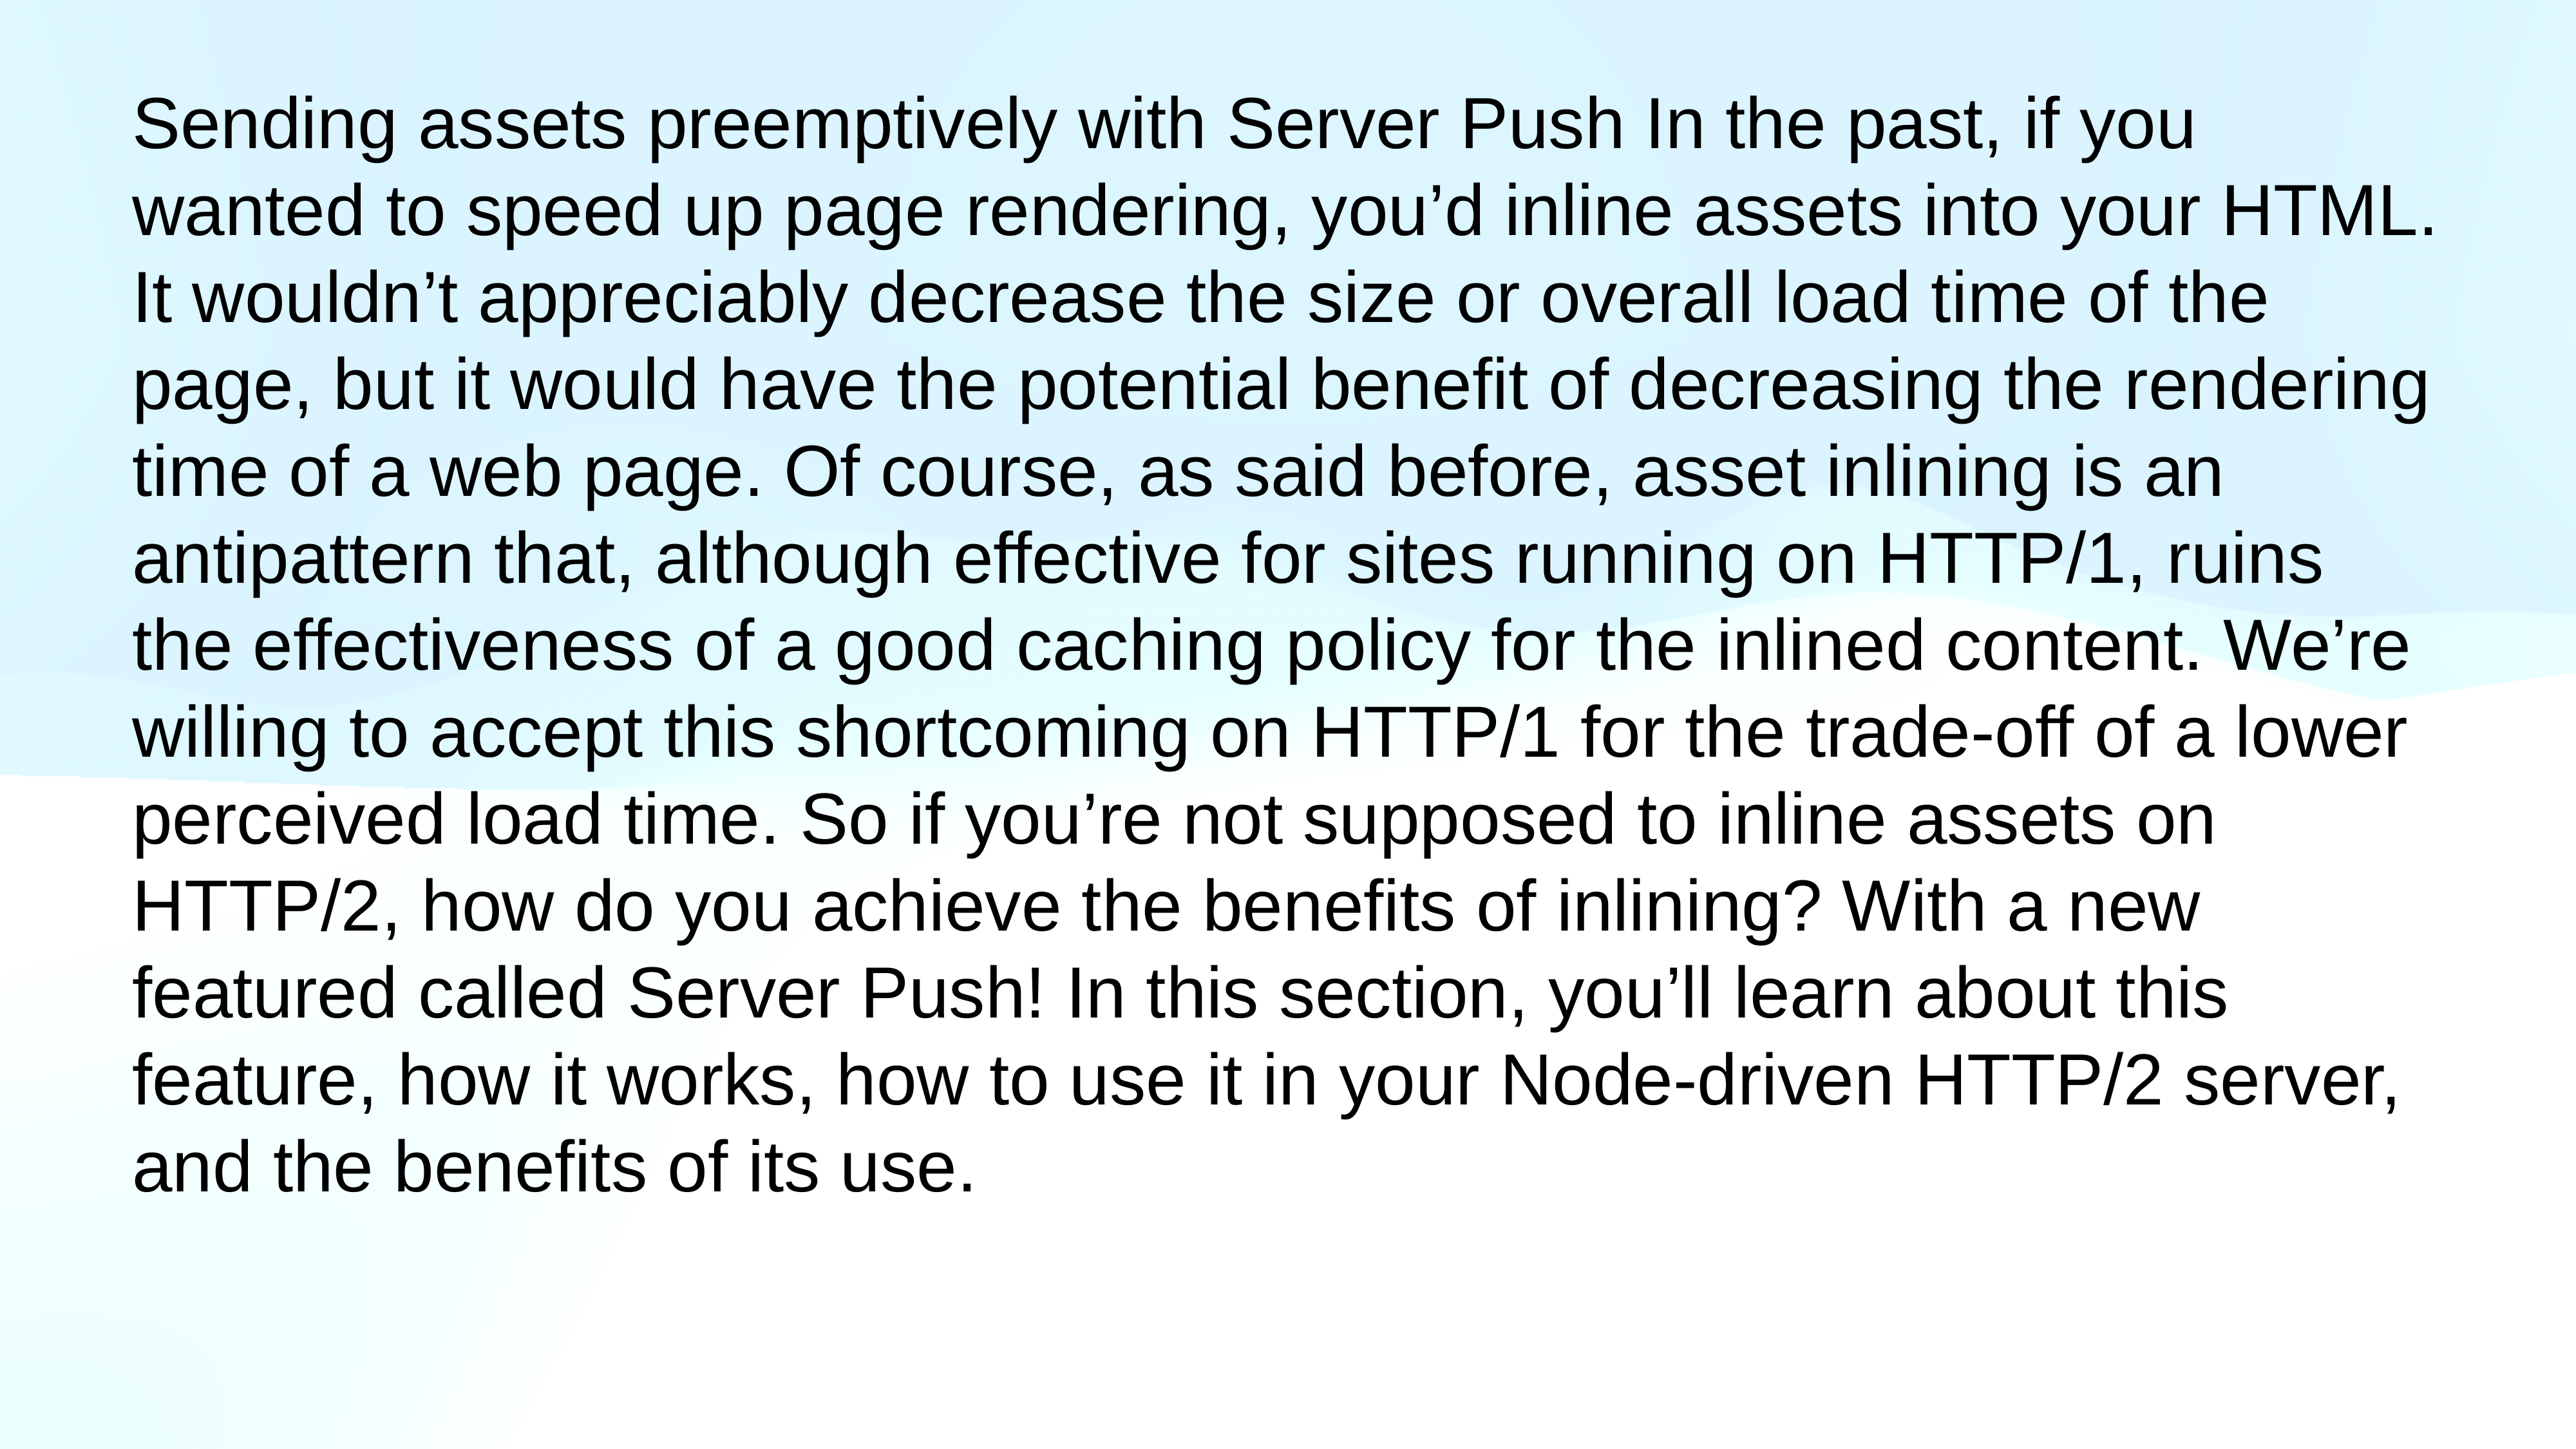

Sending assets preemptively with Server Push In the past, if you wanted to speed up page rendering, you’d inline assets into your HTML. It wouldn’t appreciably decrease the size or overall load time of the page, but it would have the potential benefit of decreasing the rendering time of a web page. Of course, as said before, asset inlining is an antipattern that, although effective for sites running on HTTP/1, ruins the effectiveness of a good caching policy for the inlined content. We’re willing to accept this shortcoming on HTTP/1 for the trade-off of a lower perceived load time. So if you’re not supposed to inline assets on HTTP/2, how do you achieve the benefits of inlining? With a new featured called Server Push! In this section, you’ll learn about this feature, how it works, how to use it in your Node-driven HTTP/2 server, and the benefits of its use.